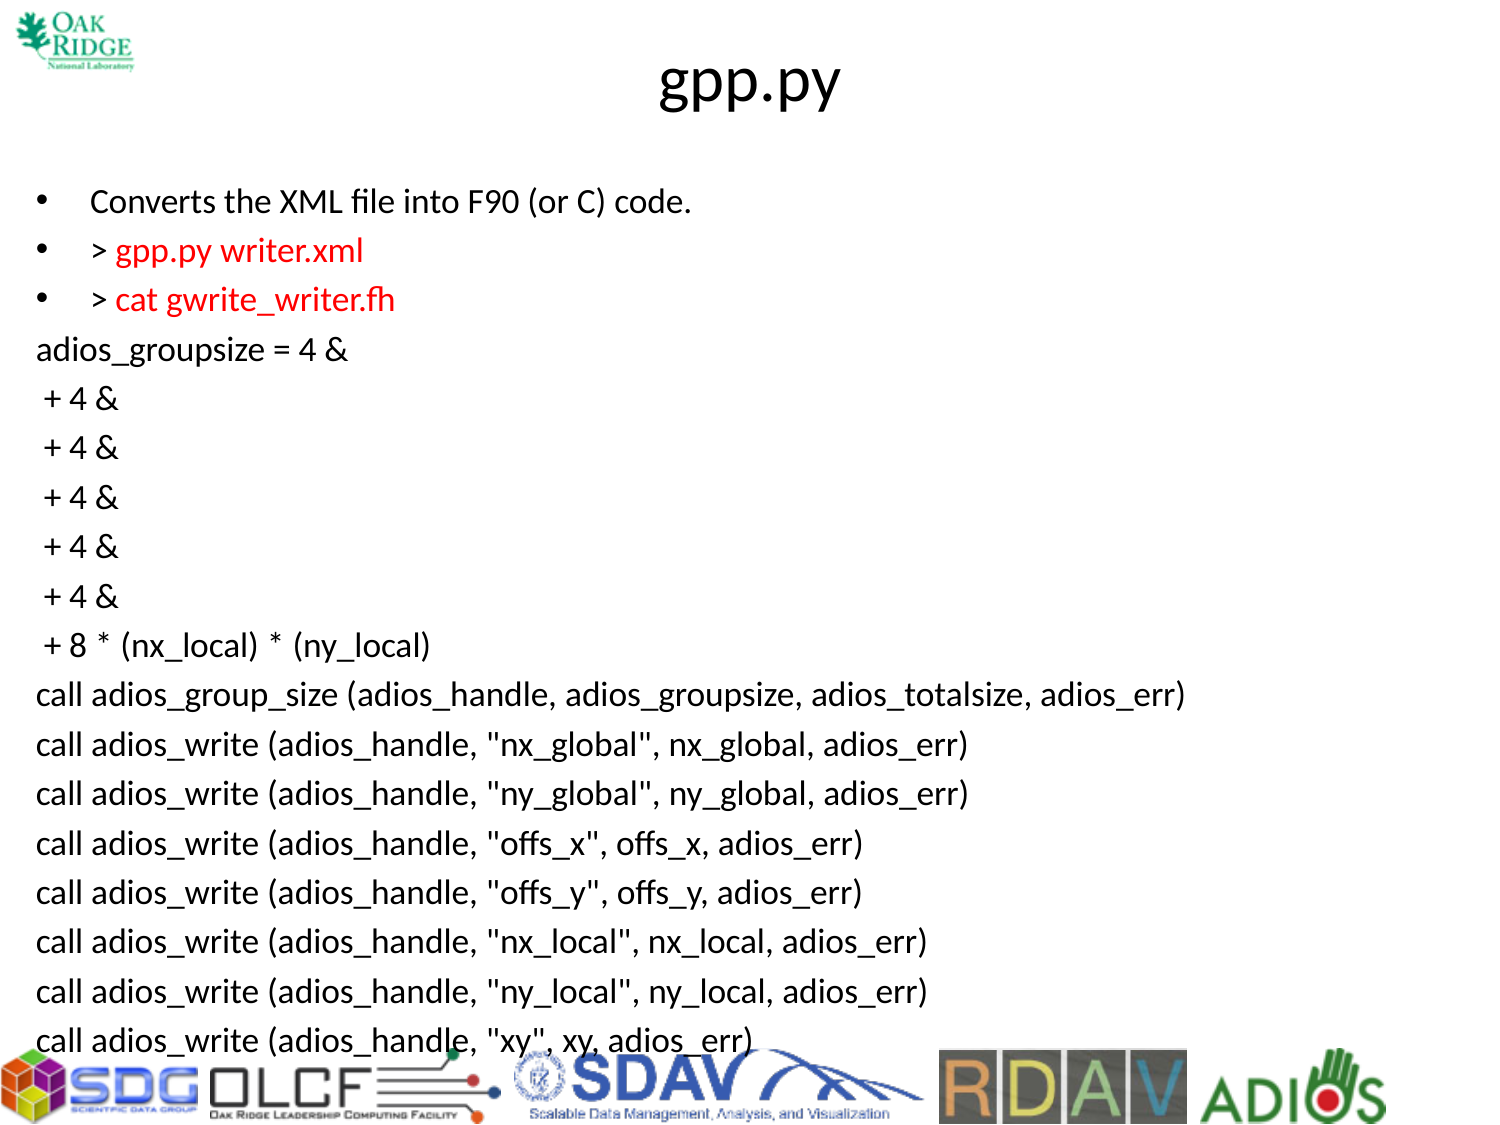

# gpp.py
Converts the XML file into F90 (or C) code.
> gpp.py writer.xml
> cat gwrite_writer.fh
adios_groupsize = 4 &
 + 4 &
 + 4 &
 + 4 &
 + 4 &
 + 4 &
 + 8 * (nx_local) * (ny_local)
call adios_group_size (adios_handle, adios_groupsize, adios_totalsize, adios_err)
call adios_write (adios_handle, "nx_global", nx_global, adios_err)
call adios_write (adios_handle, "ny_global", ny_global, adios_err)
call adios_write (adios_handle, "offs_x", offs_x, adios_err)
call adios_write (adios_handle, "offs_y", offs_y, adios_err)
call adios_write (adios_handle, "nx_local", nx_local, adios_err)
call adios_write (adios_handle, "ny_local", ny_local, adios_err)
call adios_write (adios_handle, "xy", xy, adios_err)